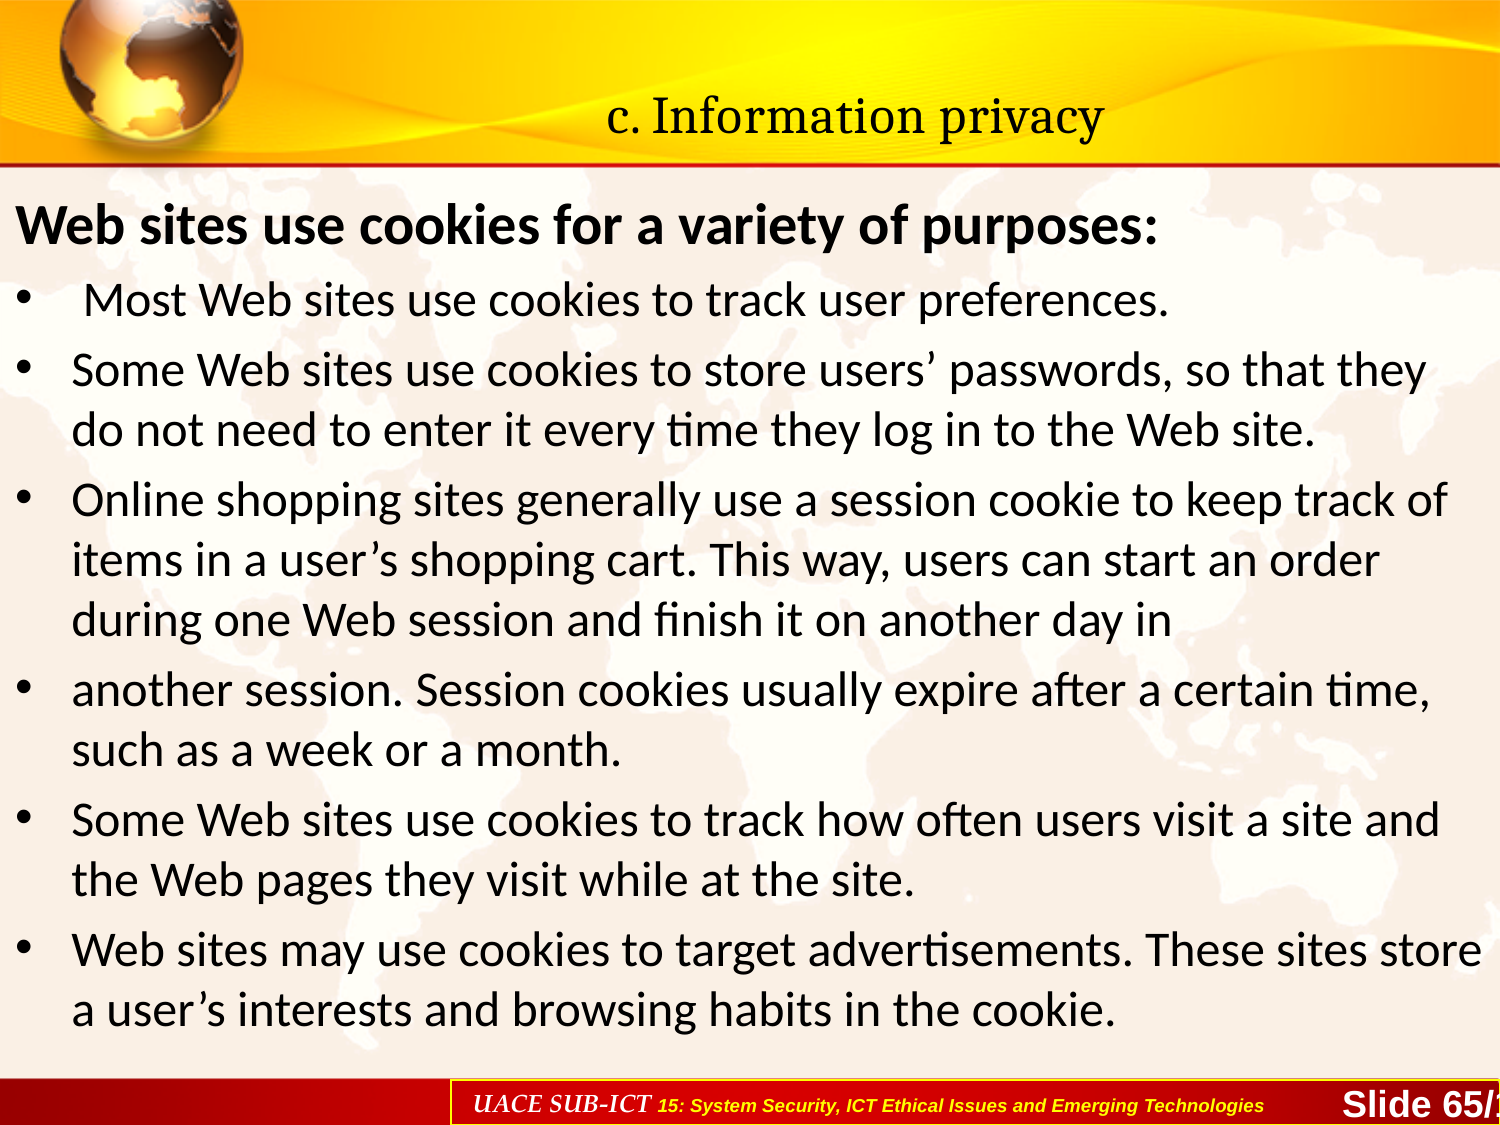

# c. Information privacy
Web sites use cookies for a variety of purposes:
 Most Web sites use cookies to track user preferences.
Some Web sites use cookies to store users’ passwords, so that they do not need to enter it every time they log in to the Web site.
Online shopping sites generally use a session cookie to keep track of items in a user’s shopping cart. This way, users can start an order during one Web session and finish it on another day in
another session. Session cookies usually expire after a certain time, such as a week or a month.
Some Web sites use cookies to track how often users visit a site and the Web pages they visit while at the site.
Web sites may use cookies to target advertisements. These sites store a user’s interests and browsing habits in the cookie.